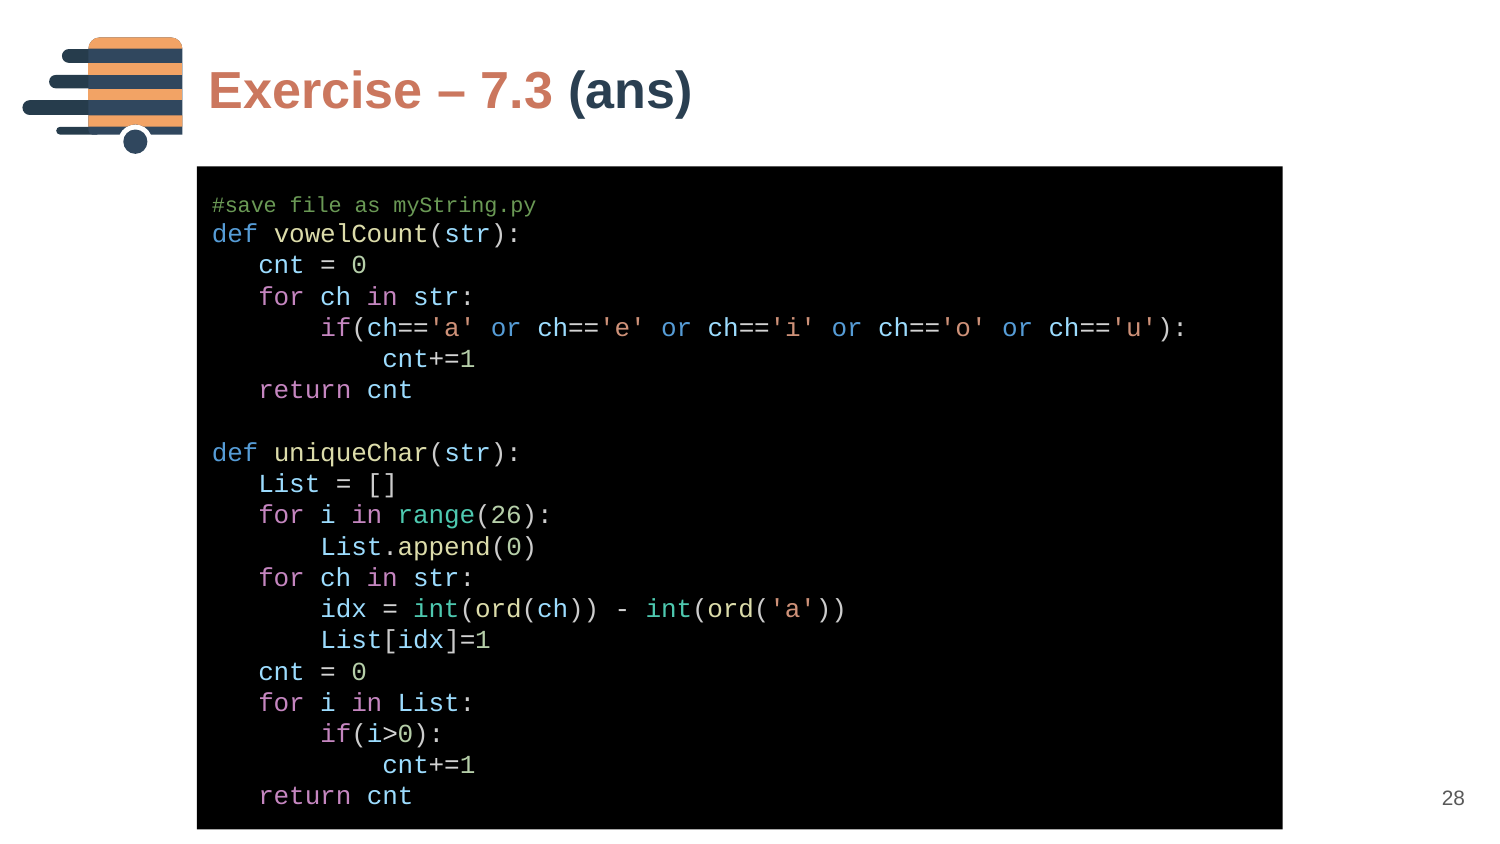

Exercise – 7.3 (ans)

#save file as myString.py
def vowelCount(str):
   cnt = 0
   for ch in str:
       if(ch=='a' or ch=='e' or ch=='i' or ch=='o' or ch=='u'):
           cnt+=1
   return cnt

def uniqueChar(str):
   List = []
   for i in range(26):
       List.append(0)
   for ch in str:
       idx = int(ord(ch)) - int(ord('a'))
       List[idx]=1
   cnt = 0
   for i in List:
       if(i>0):
           cnt+=1
   return cnt
28